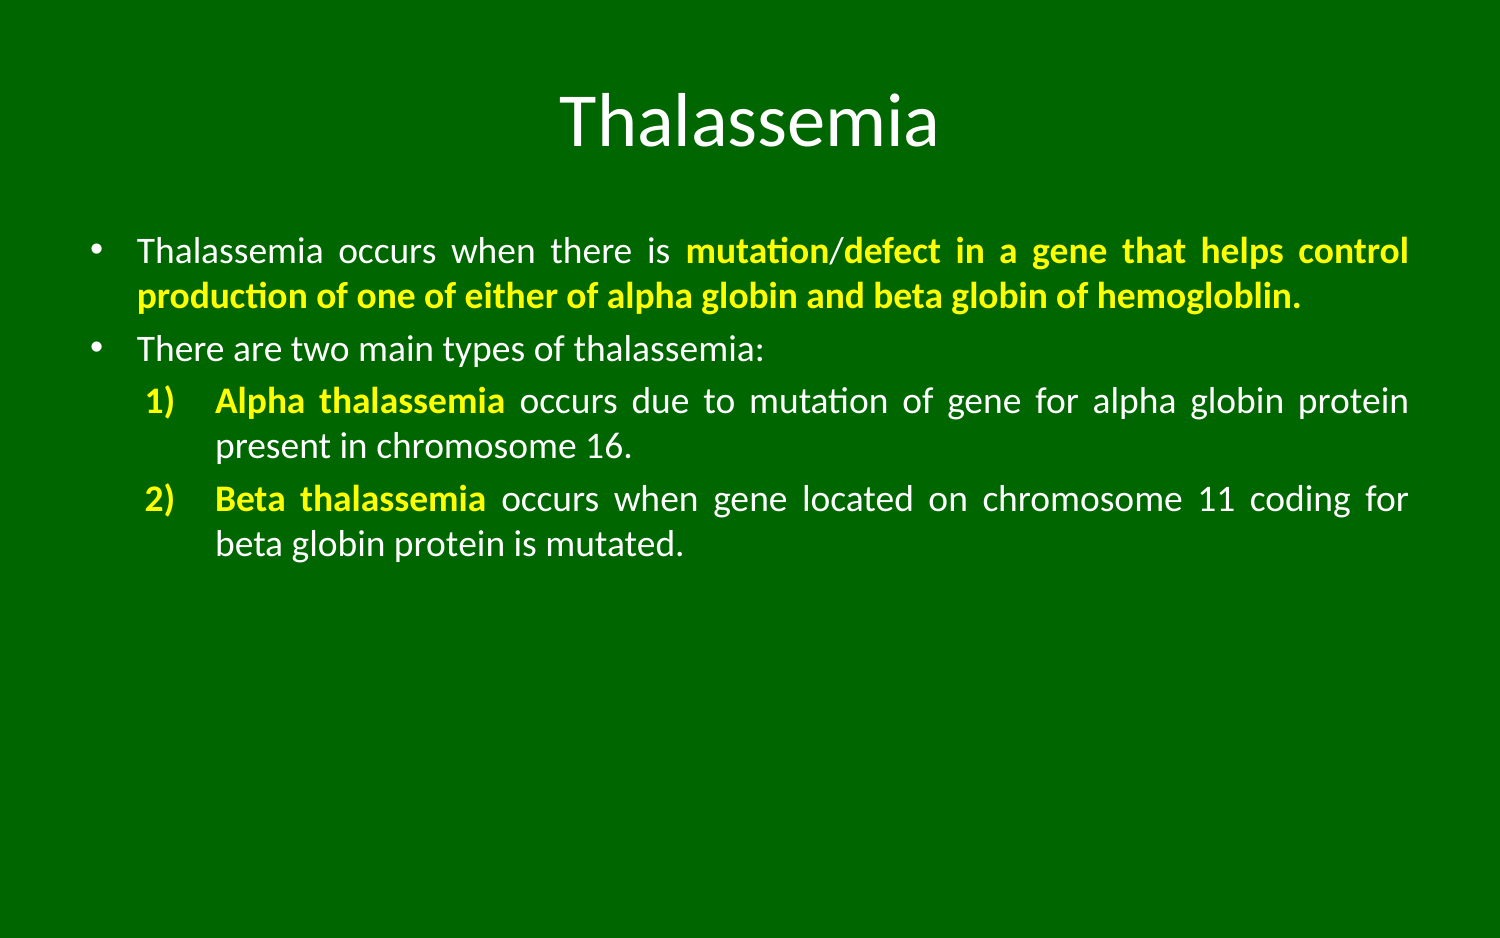

# Thalassemia
Thalassemia occurs when there is mutation/defect in a gene that helps control production of one of either of alpha globin and beta globin of hemogloblin.
There are two main types of thalassemia:
Alpha thalassemia occurs due to mutation of gene for alpha globin protein present in chromosome 16.
Beta thalassemia occurs when gene located on chromosome 11 coding for beta globin protein is mutated.